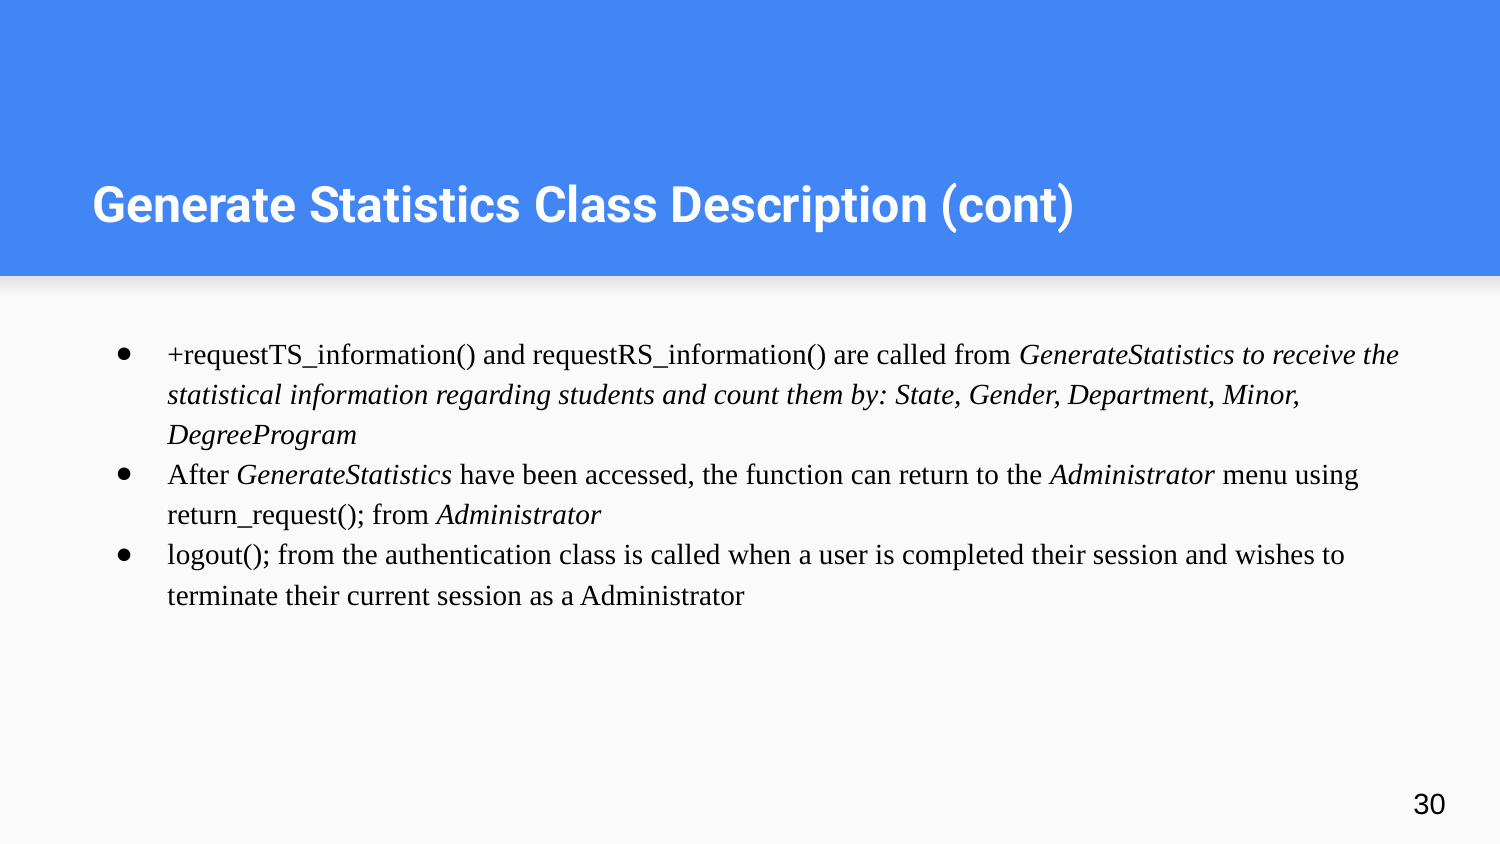

# Generate Statistics Class Description (cont)
+requestTS_information() and requestRS_information() are called from GenerateStatistics to receive the statistical information regarding students and count them by: State, Gender, Department, Minor, DegreeProgram
After GenerateStatistics have been accessed, the function can return to the Administrator menu using return_request(); from Administrator
logout(); from the authentication class is called when a user is completed their session and wishes to terminate their current session as a Administrator
30